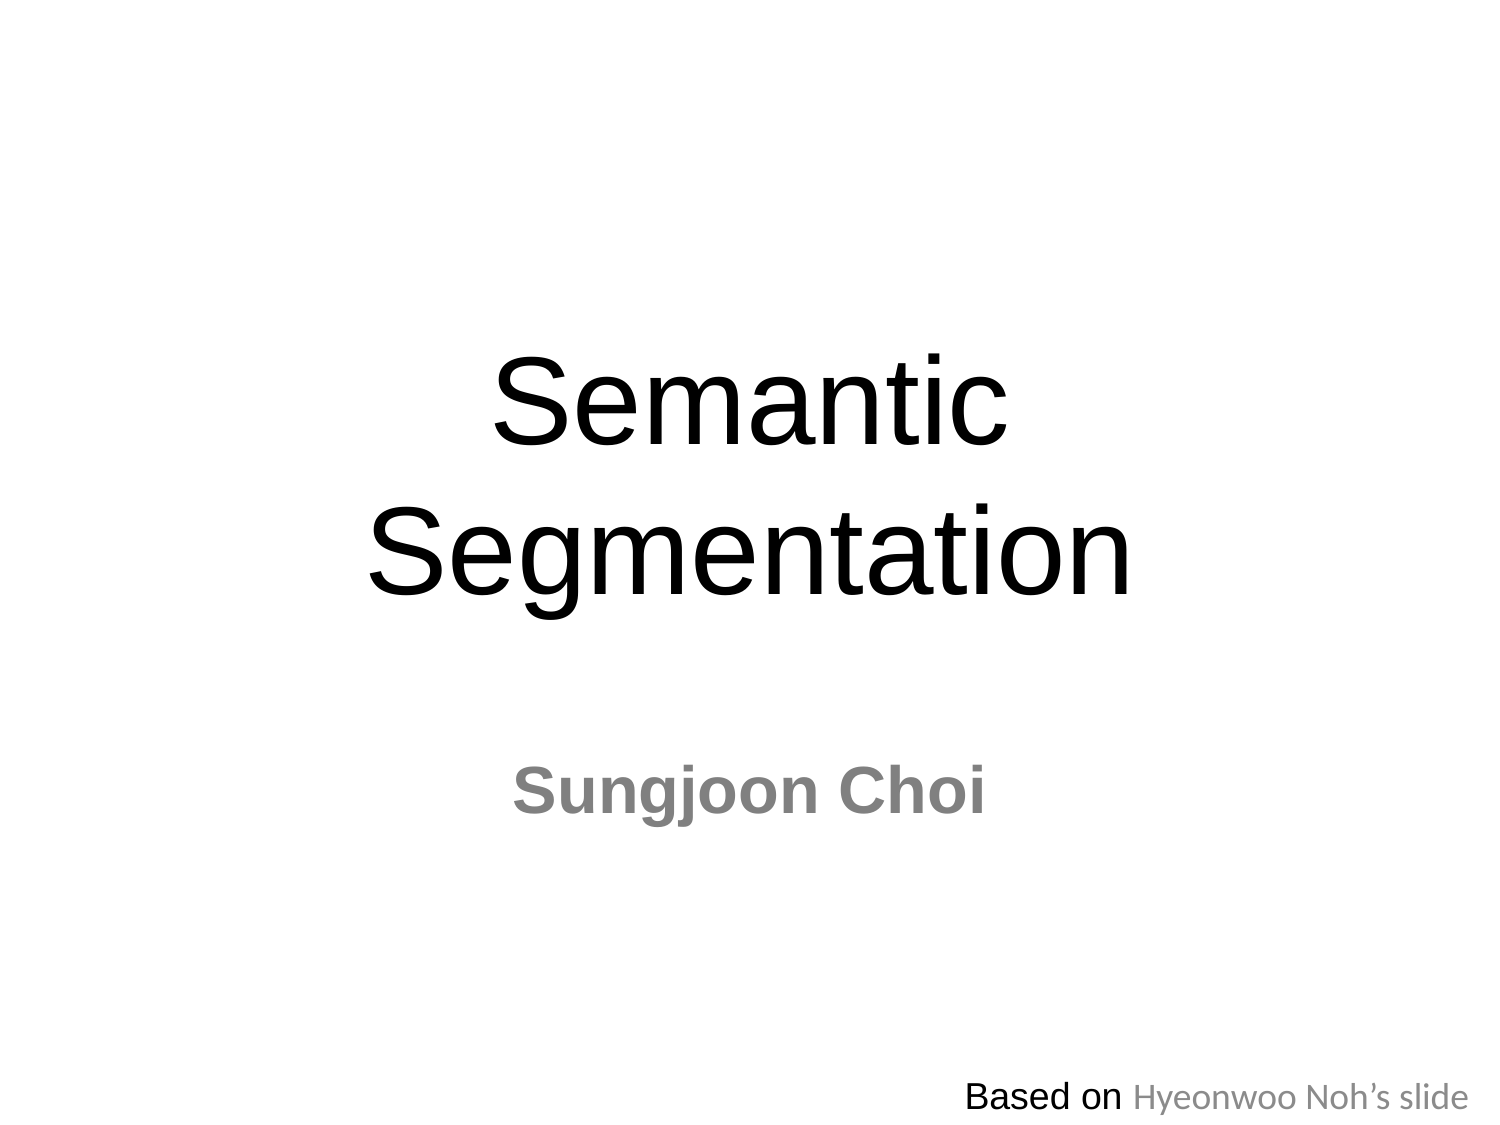

# Semantic Segmentation
Sungjoon Choi
Based on Hyeonwoo Noh’s slide